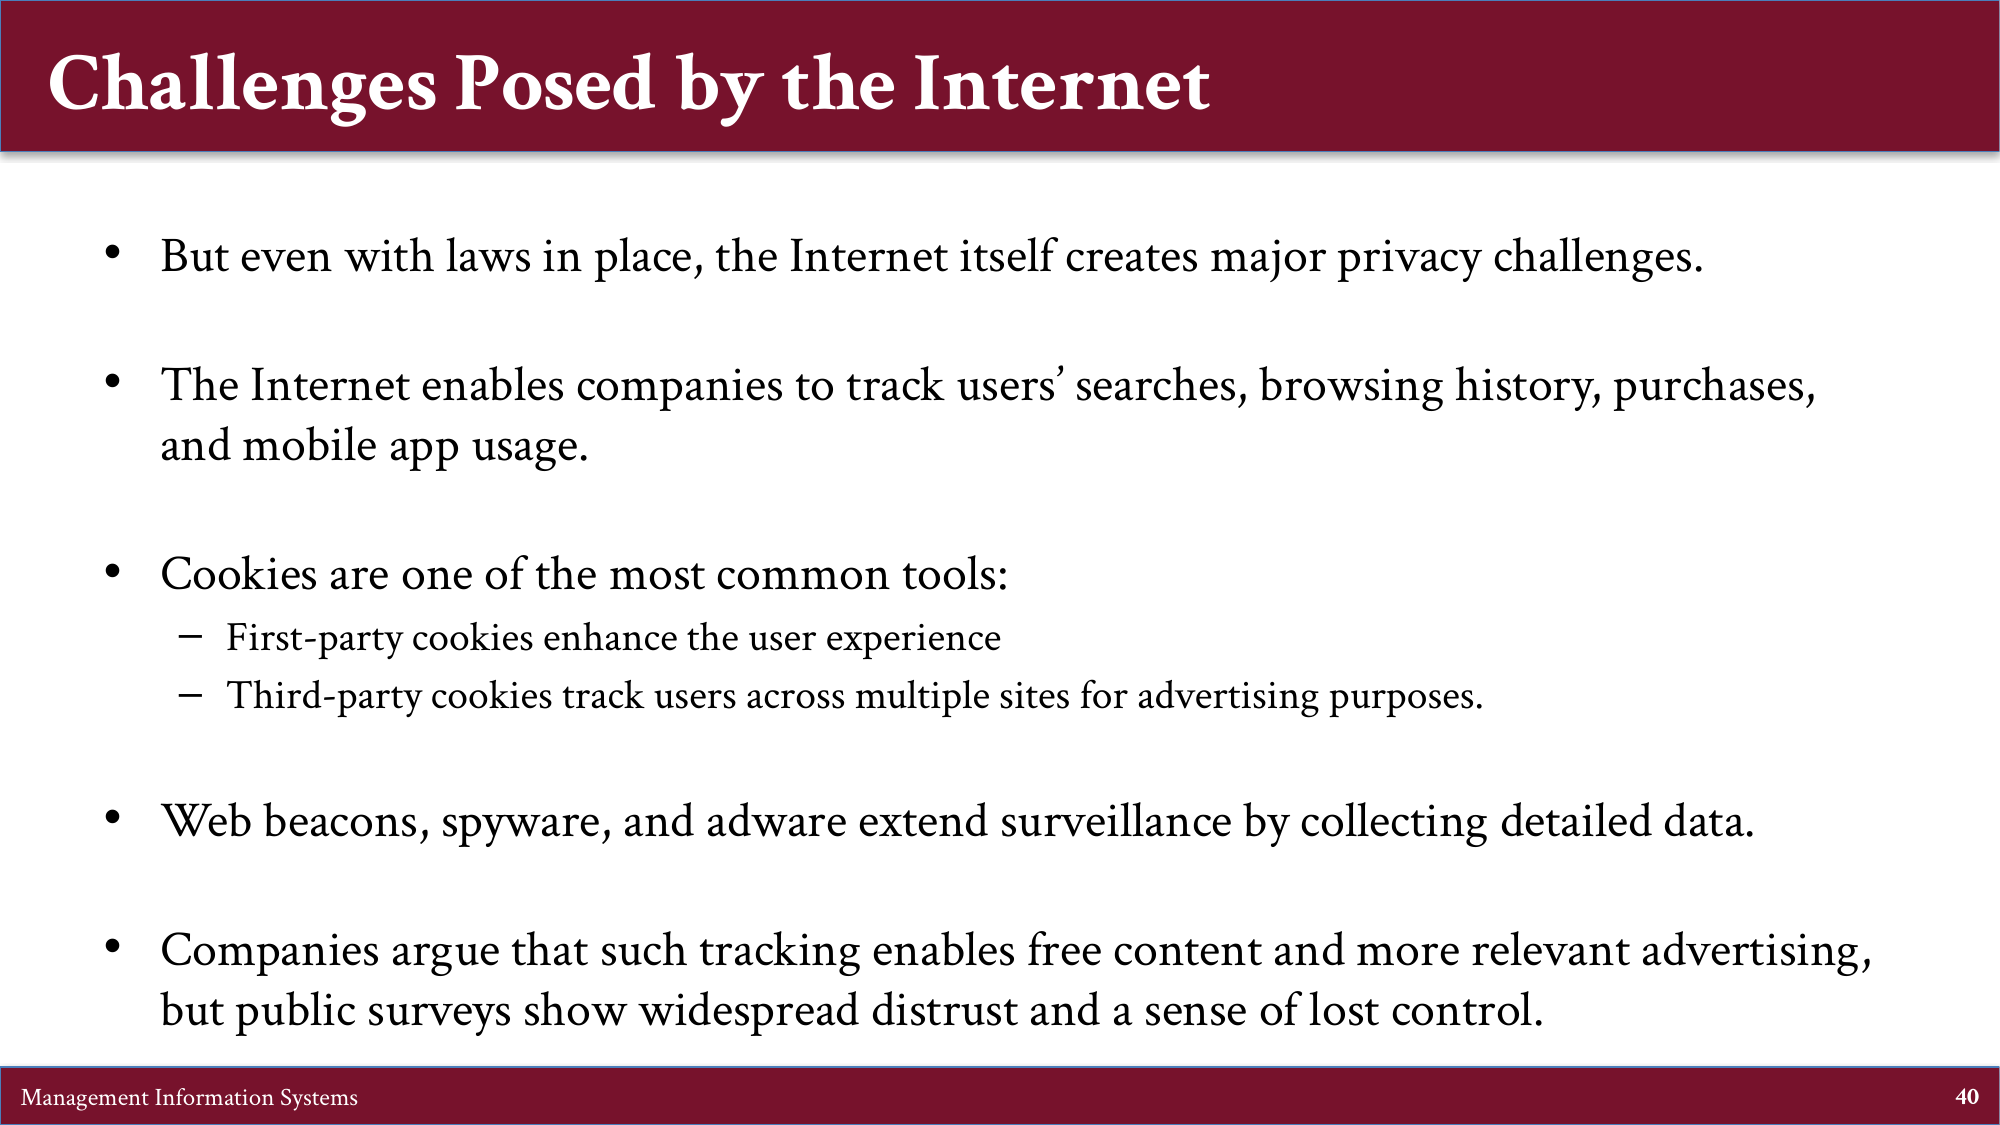

# Challenges Posed by the Internet
But even with laws in place, the Internet itself creates major privacy challenges.

The Internet enables companies to track users’ searches, browsing history, purchases, and mobile app usage.

Cookies are one of the most common tools:
First-party cookies enhance the user experience
Third-party cookies track users across multiple sites for advertising purposes.

Web beacons, spyware, and adware extend surveillance by collecting detailed data.

Companies argue that such tracking enables free content and more relevant advertising, but public surveys show widespread distrust and a sense of lost control.

 Management Information Systems
40